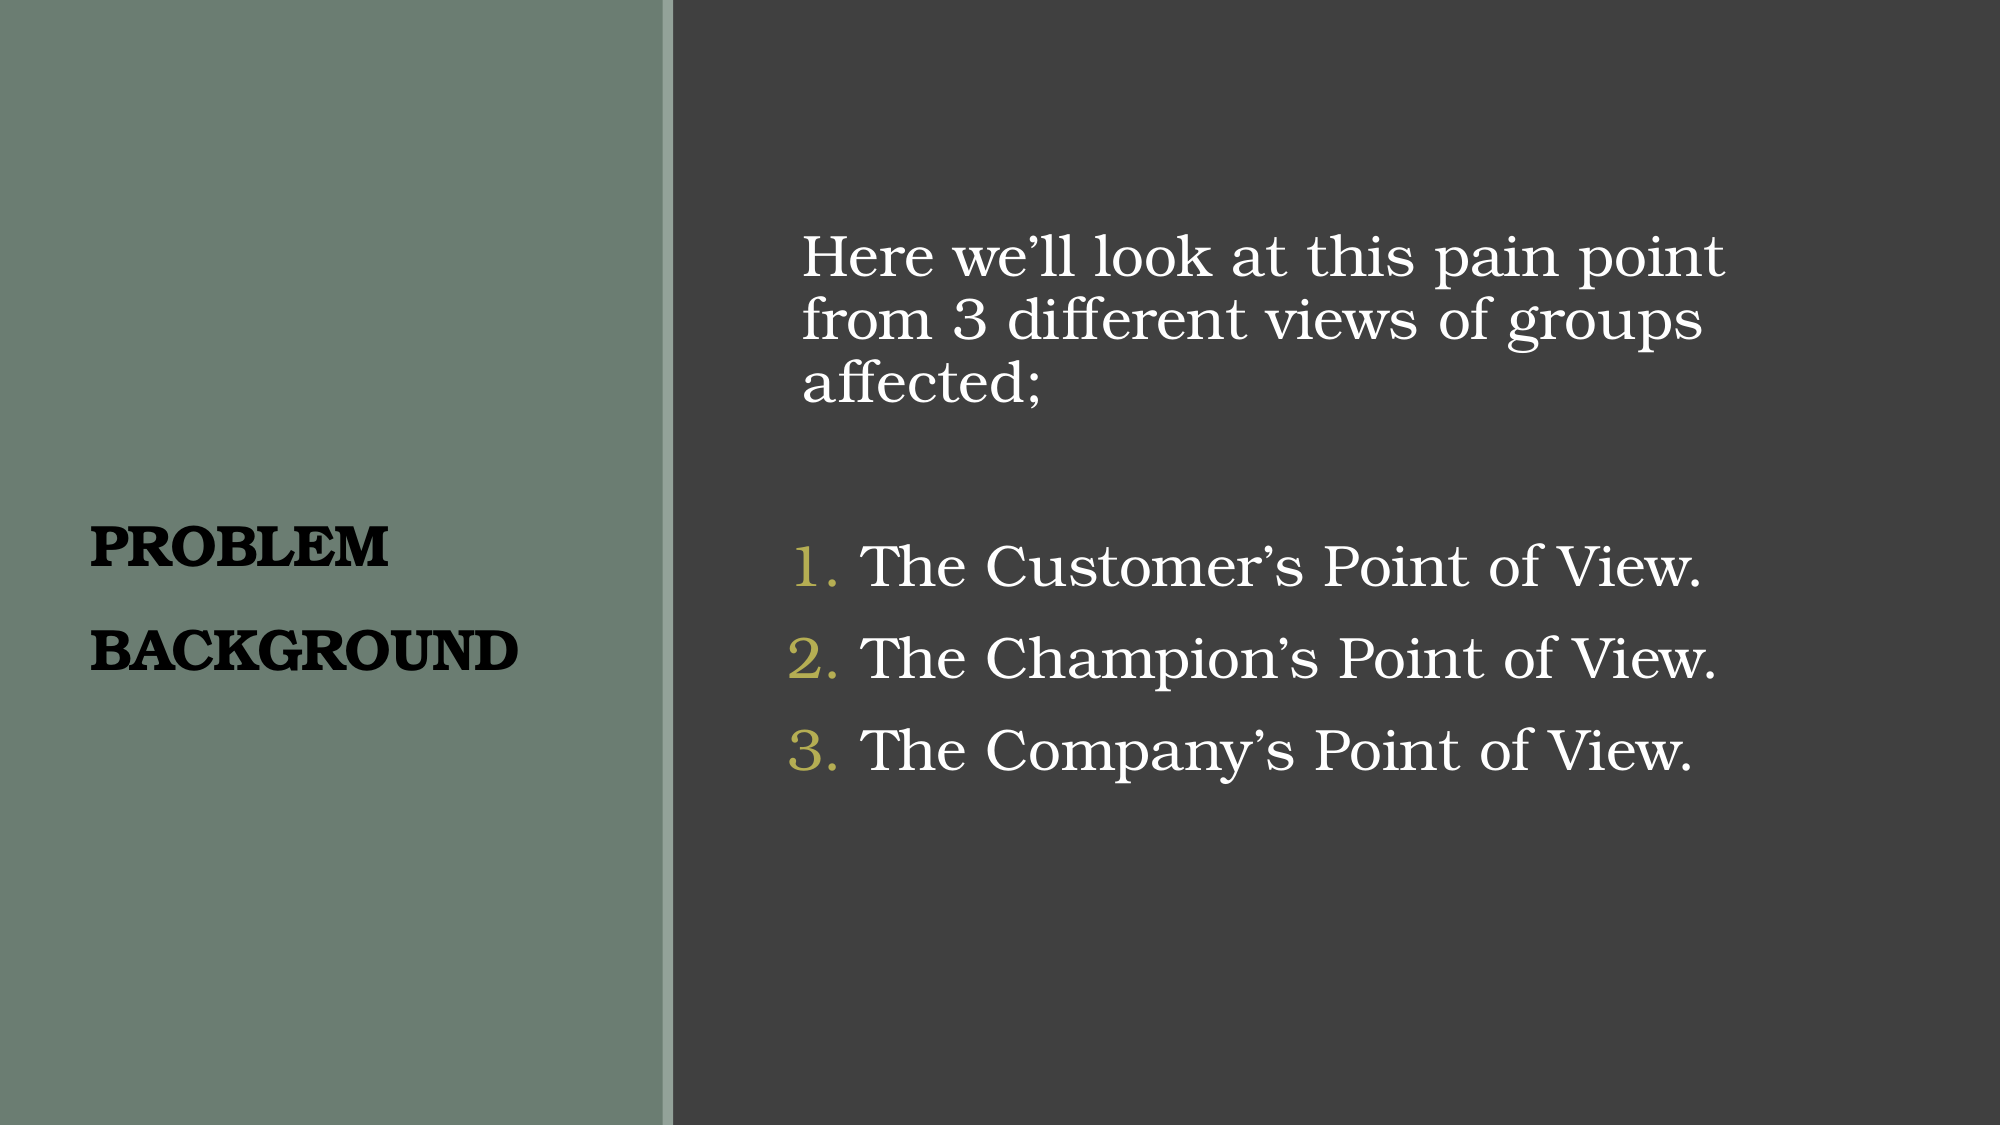

Here we’ll look at this pain point from 3 different views of groups affected;

The Customer’s Point of View.
The Champion’s Point of View.
The Company’s Point of View.

# PROBLEM BACKGROUND